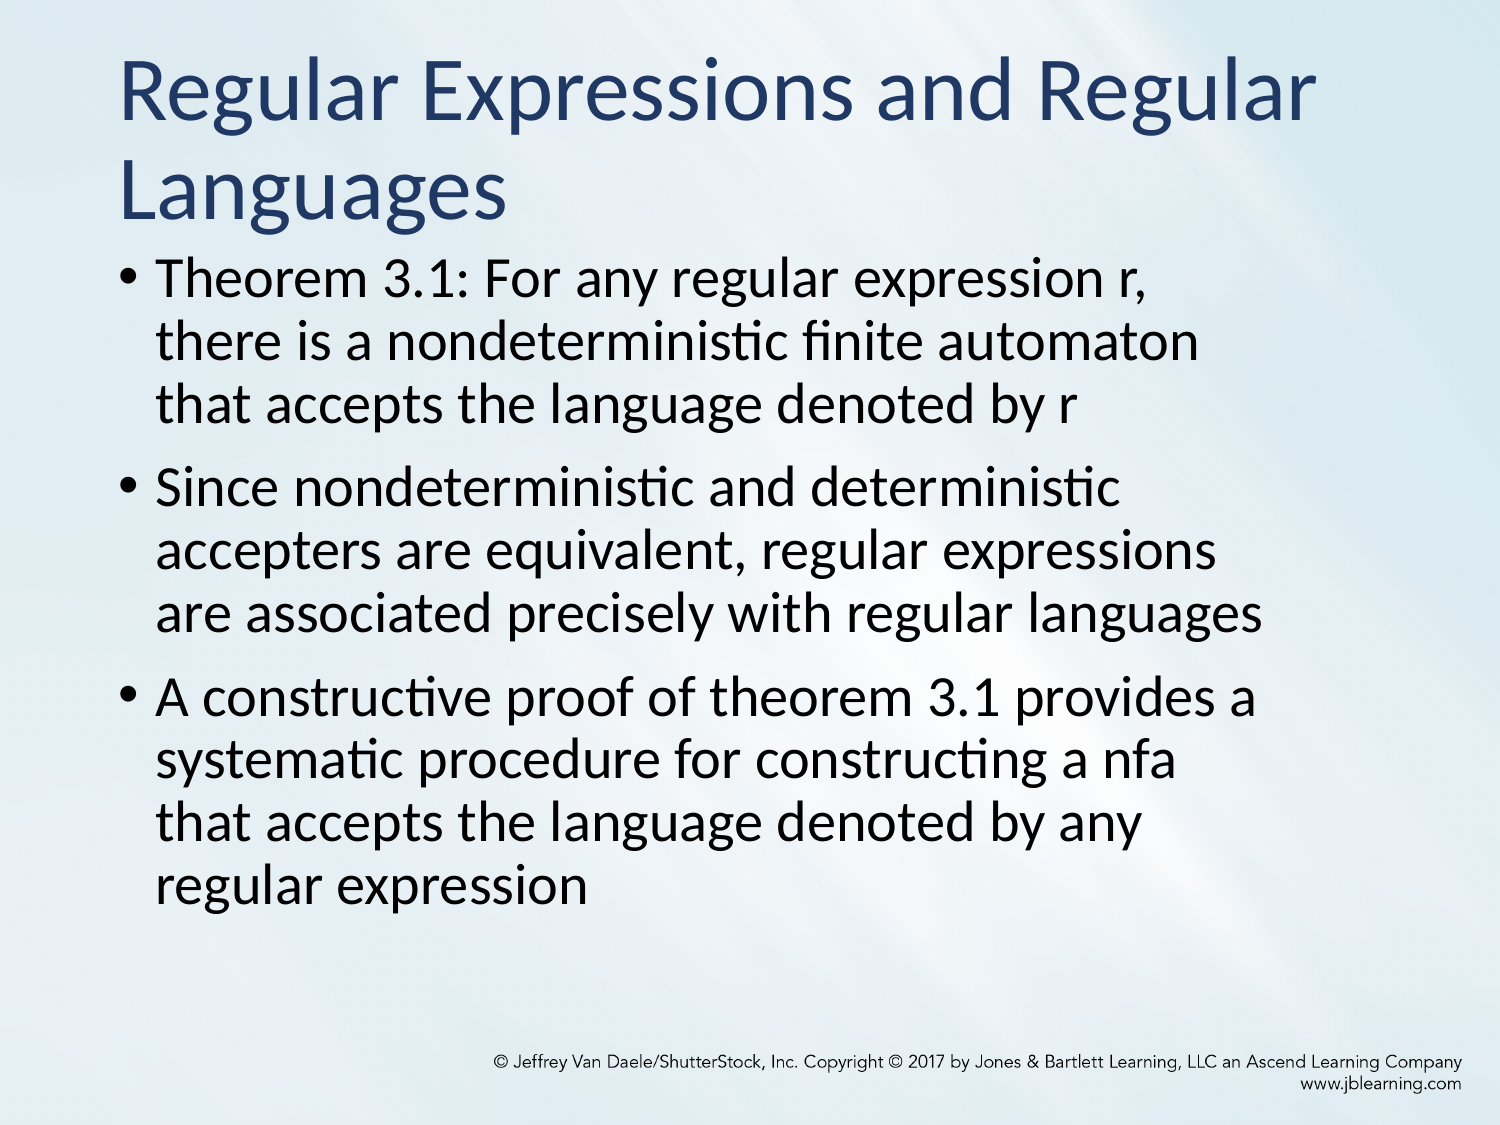

# Regular Expressions and Regular Languages
Theorem 3.1: For any regular expression r, there is a nondeterministic finite automaton that accepts the language denoted by r
Since nondeterministic and deterministic accepters are equivalent, regular expressions are associated precisely with regular languages
A constructive proof of theorem 3.1 provides a systematic procedure for constructing a nfa that accepts the language denoted by any regular expression